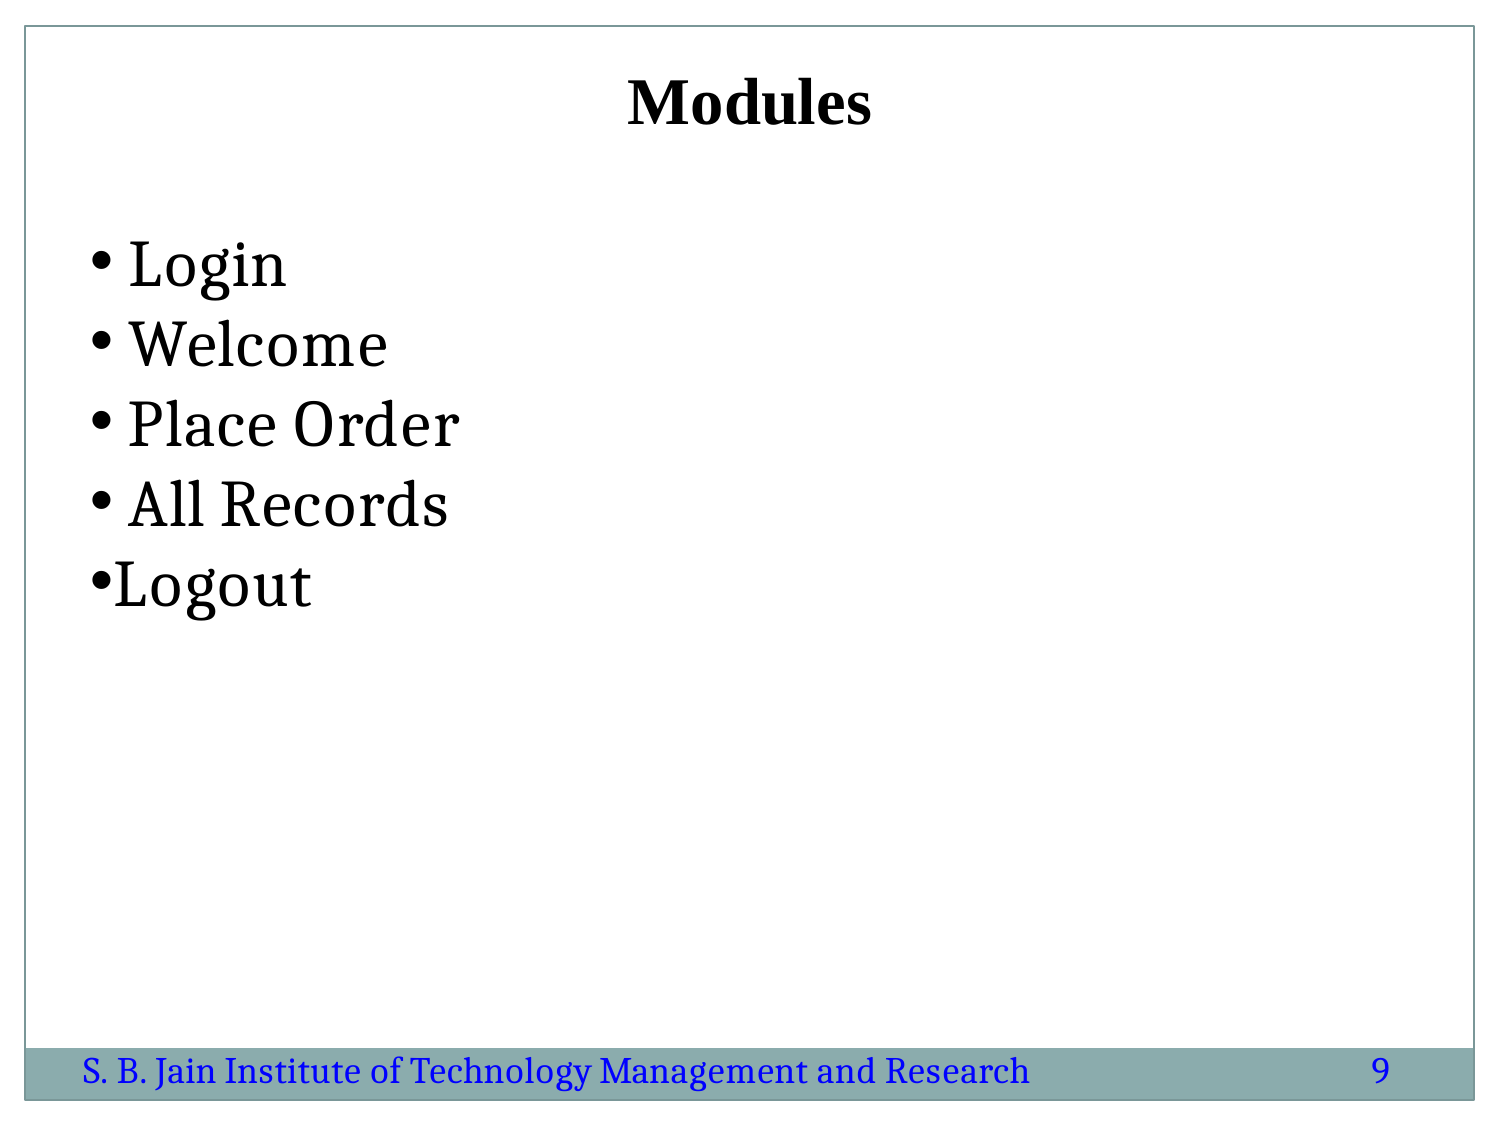

Modules
 Login
 Welcome
 Place Order
 All Records
Logout
S. B. Jain Institute of Technology Management and Research
9